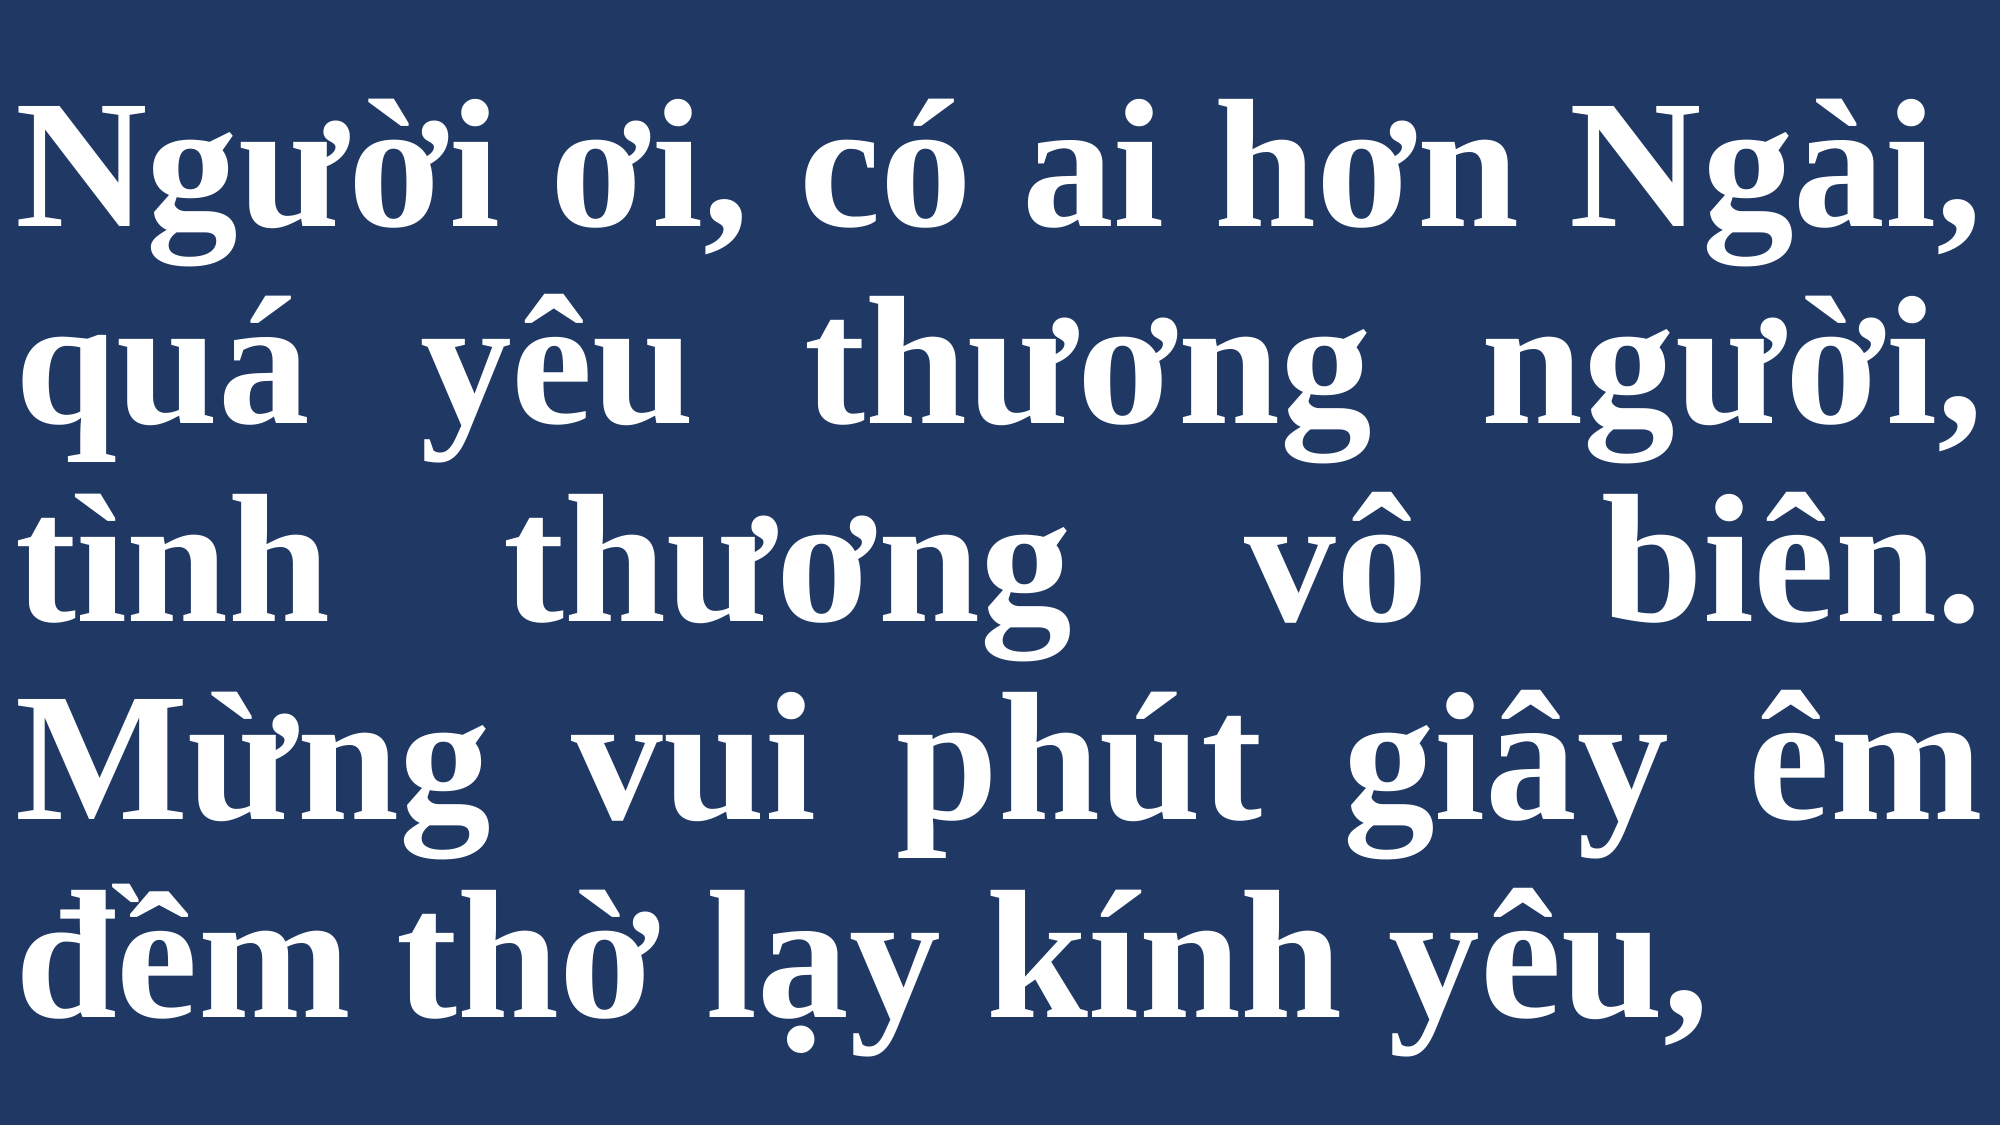

# Người ơi, có ai hơn Ngài, quá yêu thương người, tình thương vô biên. Mừng vui phút giây êm đềm thờ lạy kính yêu,